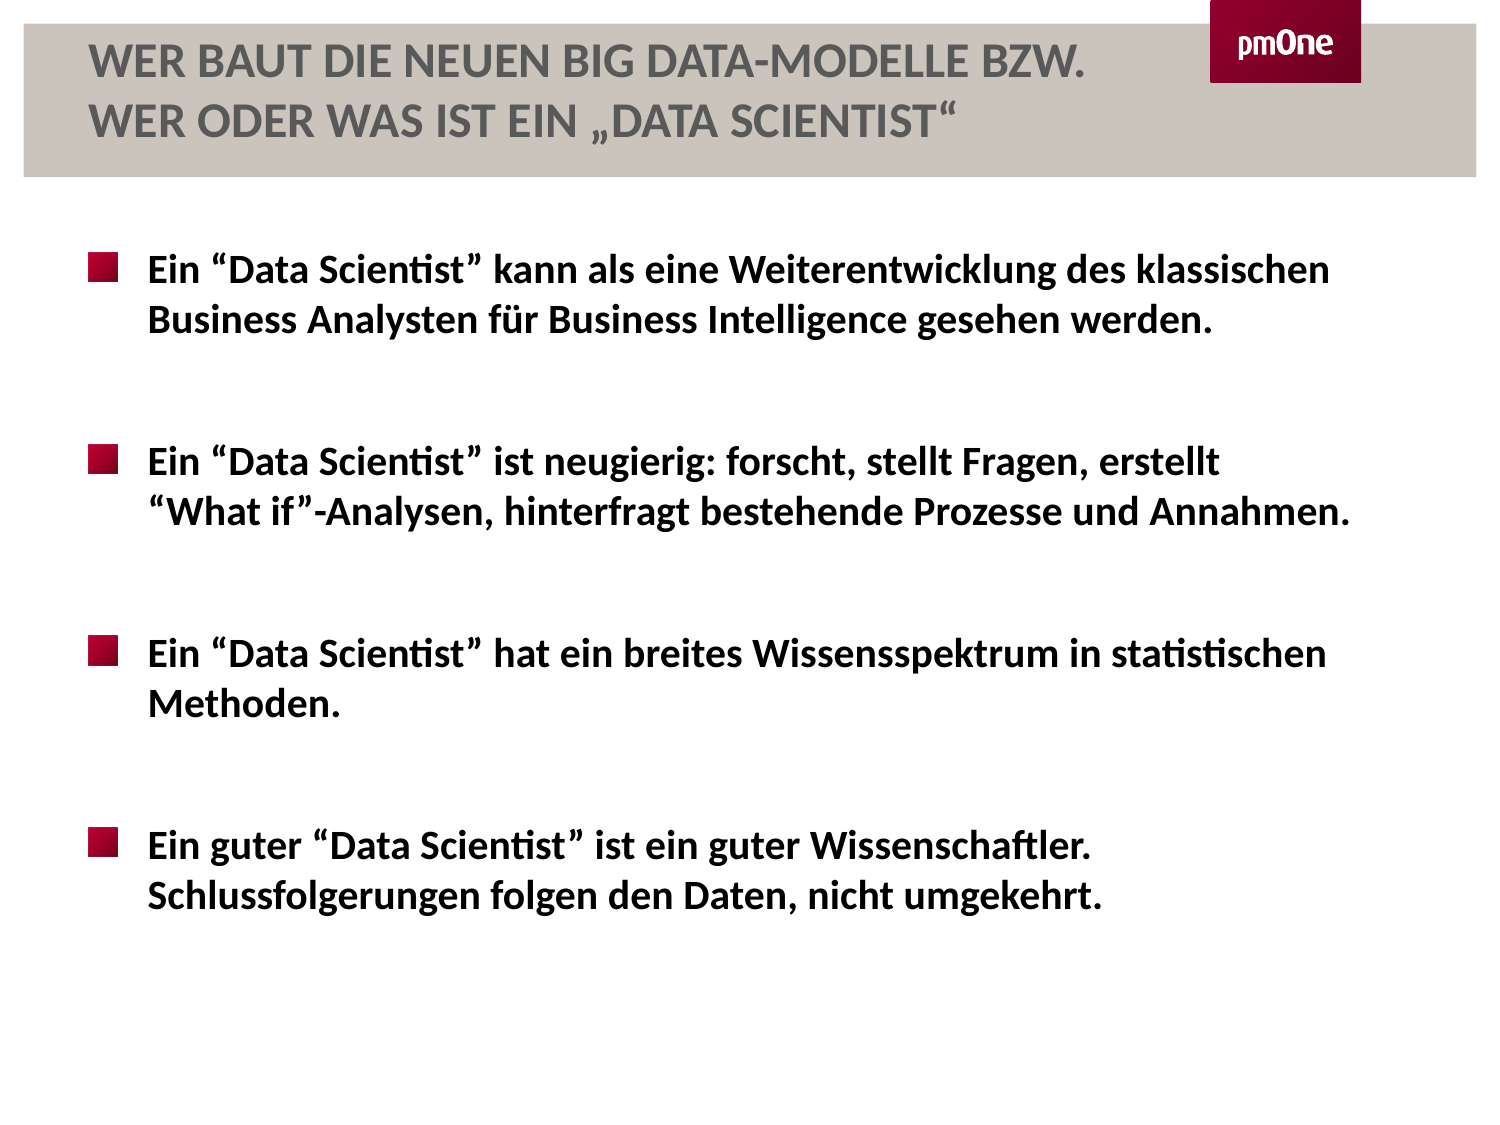

# Wer baut die neuen Big Data-Modelle bzw. wer oder was ist ein „Data Scientist“
Ein “Data Scientist” kann als eine Weiterentwicklung des klassischen Business Analysten für Business Intelligence gesehen werden.

Ein “Data Scientist” ist neugierig: forscht, stellt Fragen, erstellt
“What if”-Analysen, hinterfragt bestehende Prozesse und Annahmen.

Ein “Data Scientist” hat ein breites Wissensspektrum in statistischen Methoden.

Ein guter “Data Scientist” ist ein guter Wissenschaftler. Schlussfolgerungen folgen den Daten, nicht umgekehrt.